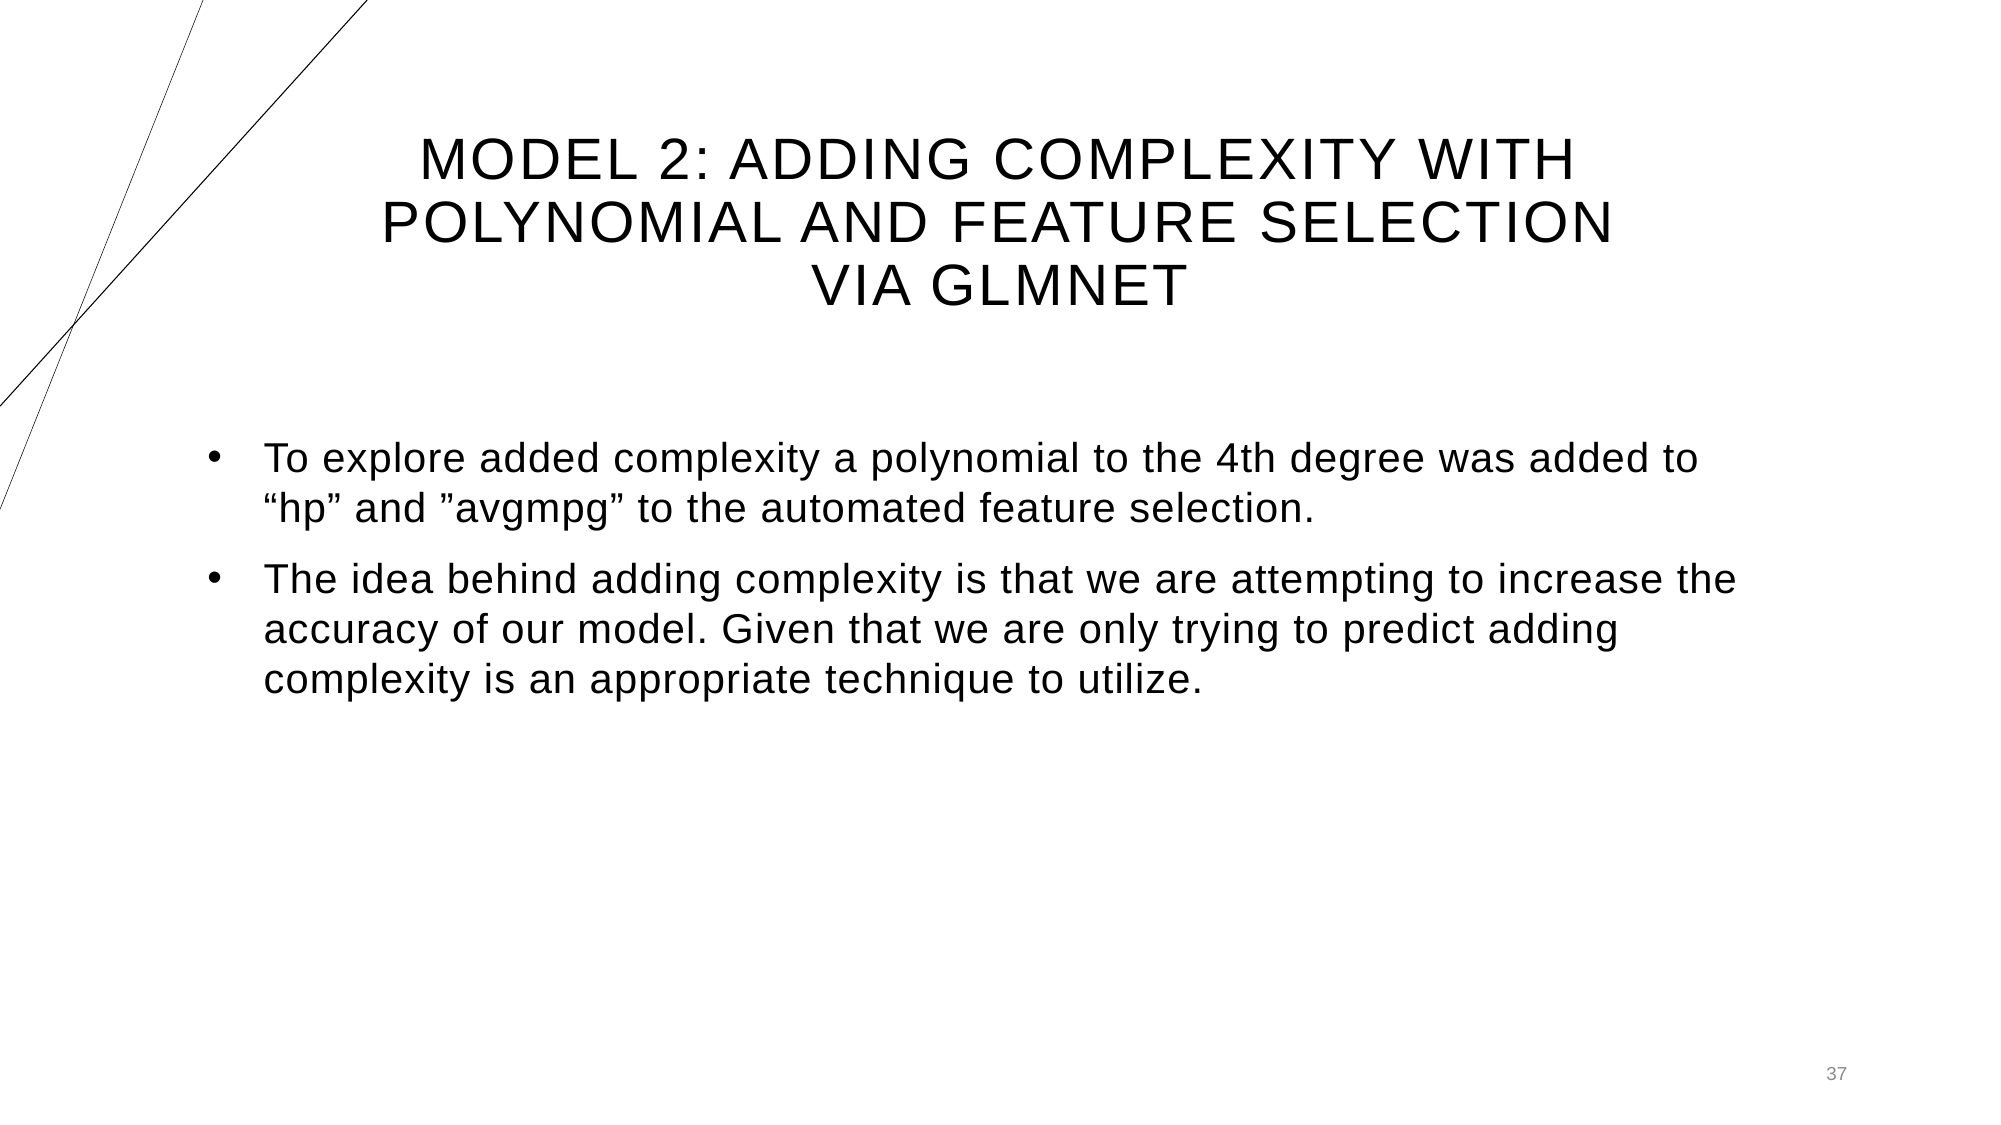

# model 2: Adding complexity with polynomial and feature selection via glmnet
To explore added complexity a polynomial to the 4th degree was added to “hp” and ”avgmpg” to the automated feature selection.
The idea behind adding complexity is that we are attempting to increase the accuracy of our model. Given that we are only trying to predict adding complexity is an appropriate technique to utilize.
37